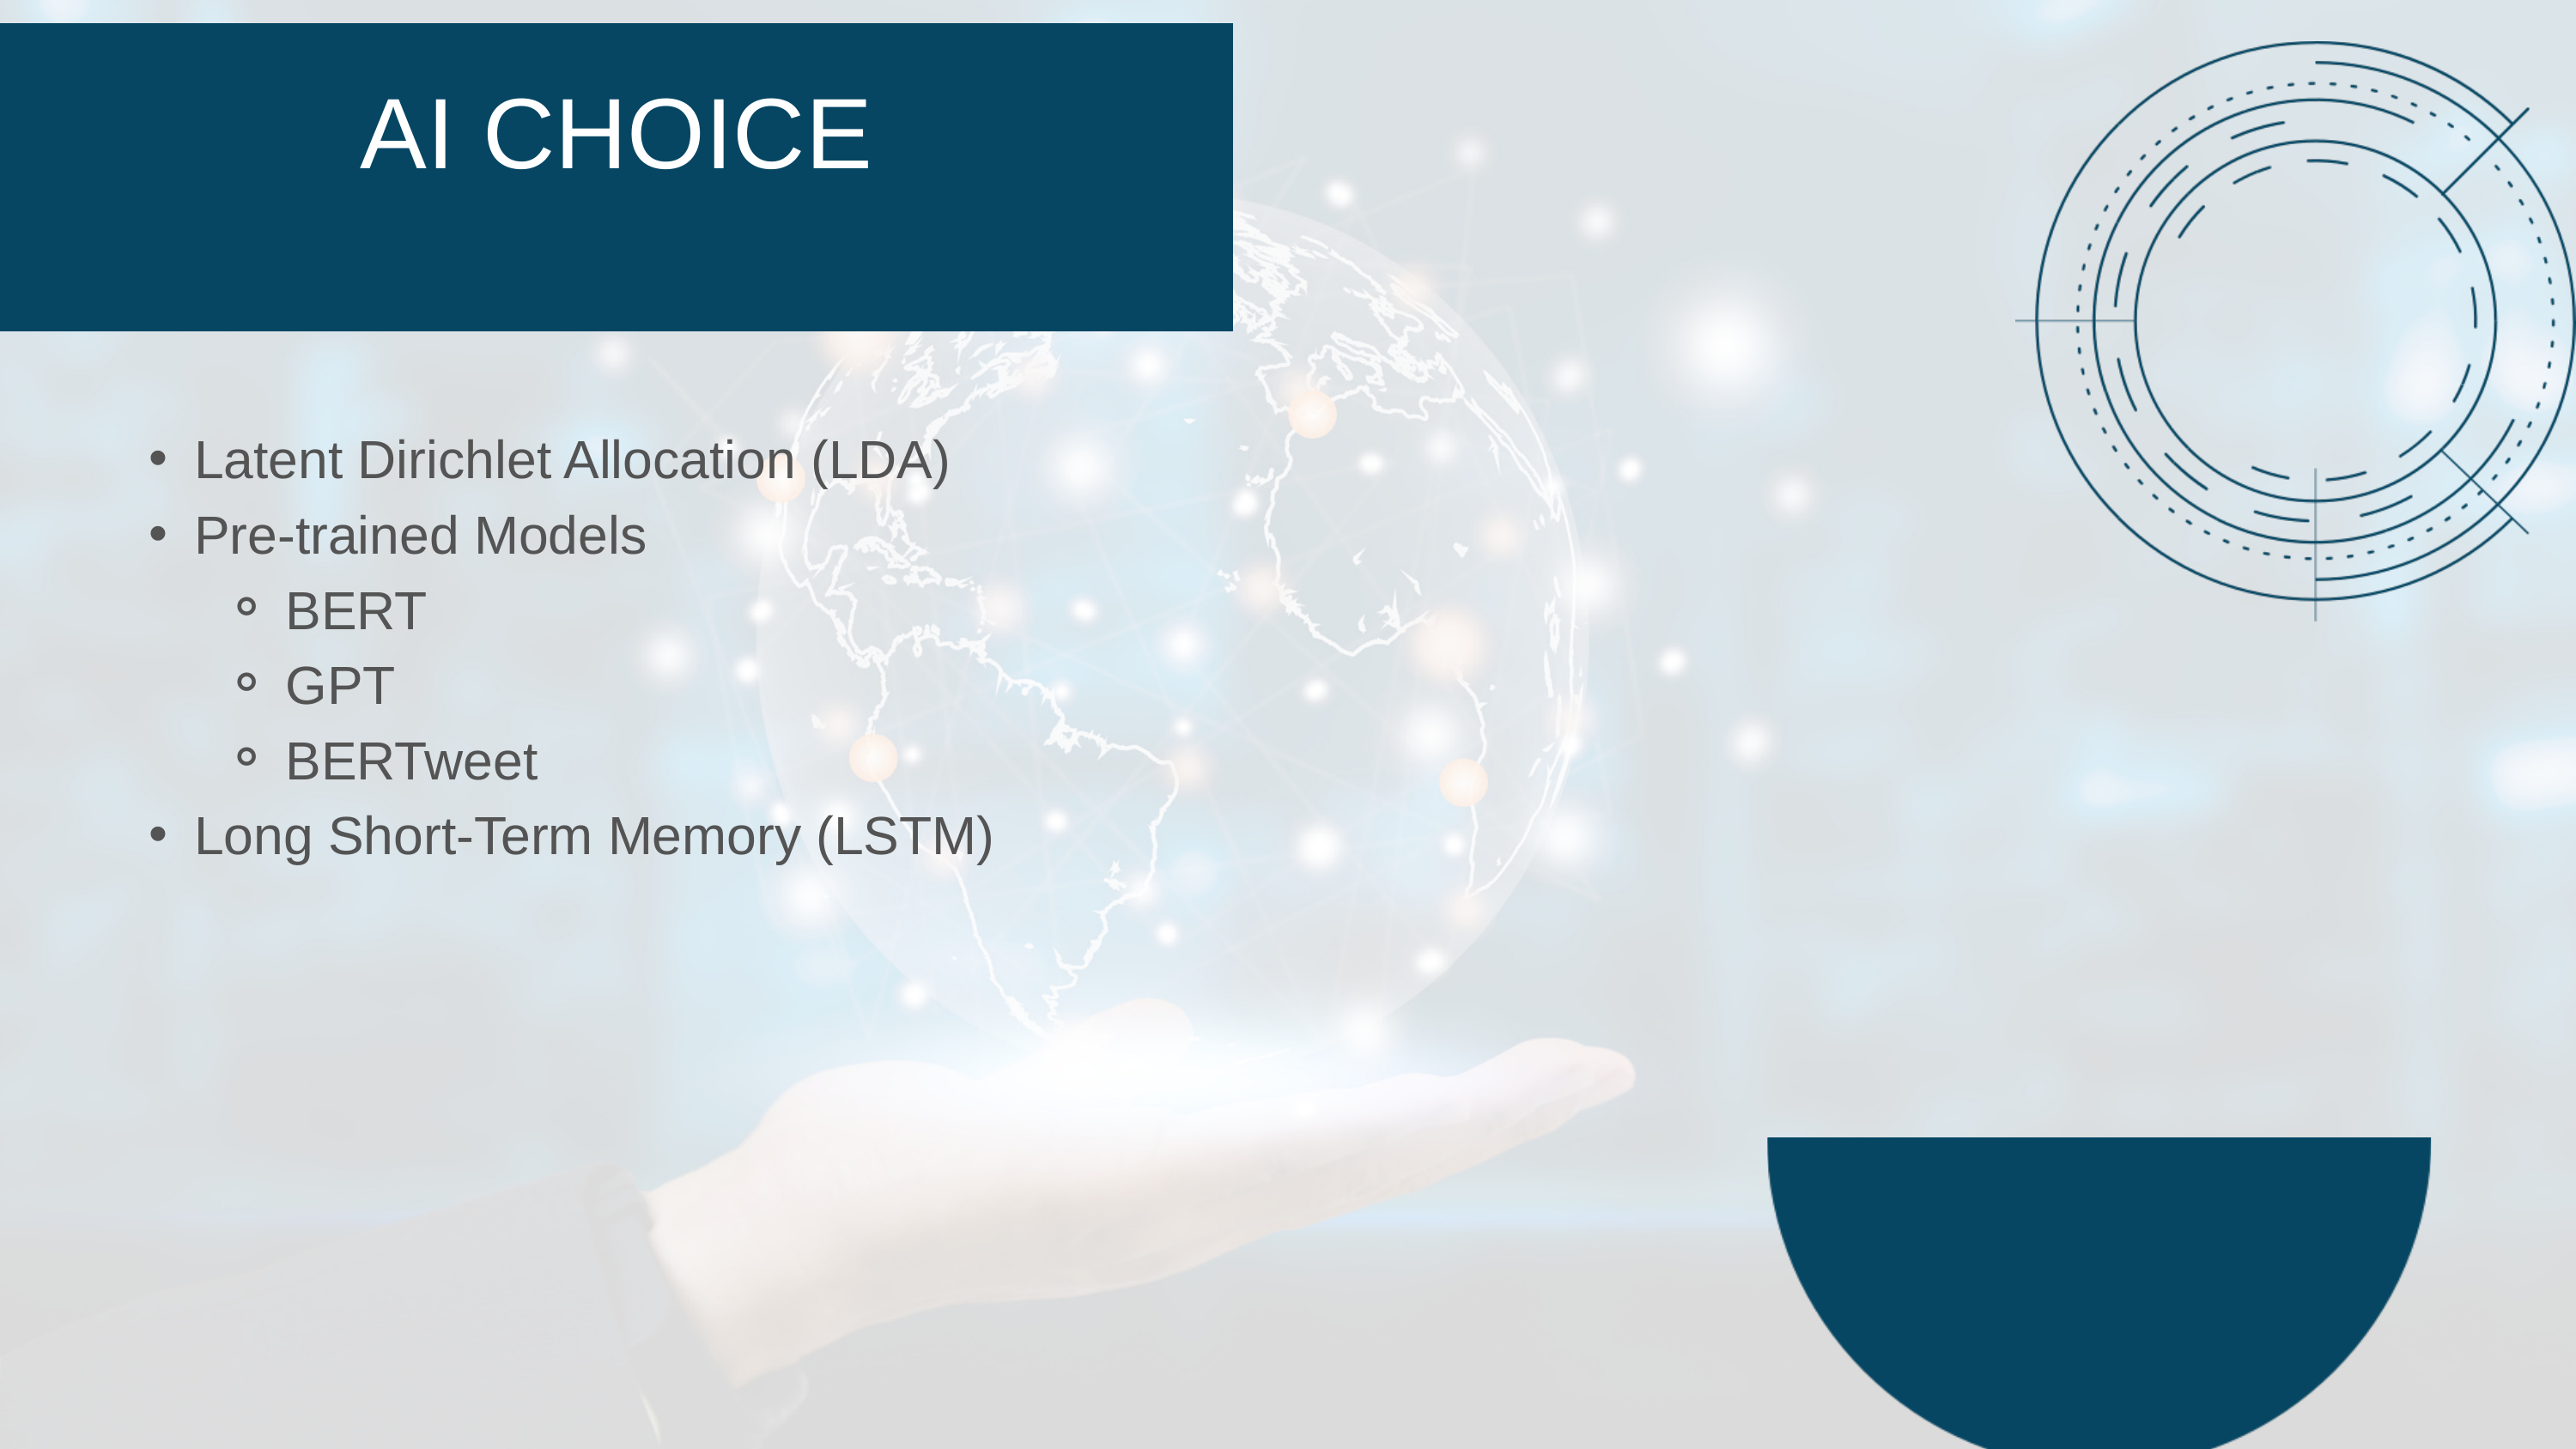

AI CHOICE

Latent Dirichlet Allocation (LDA)
Pre-trained Models
BERT
GPT
BERTweet
Long Short-Term Memory (LSTM)